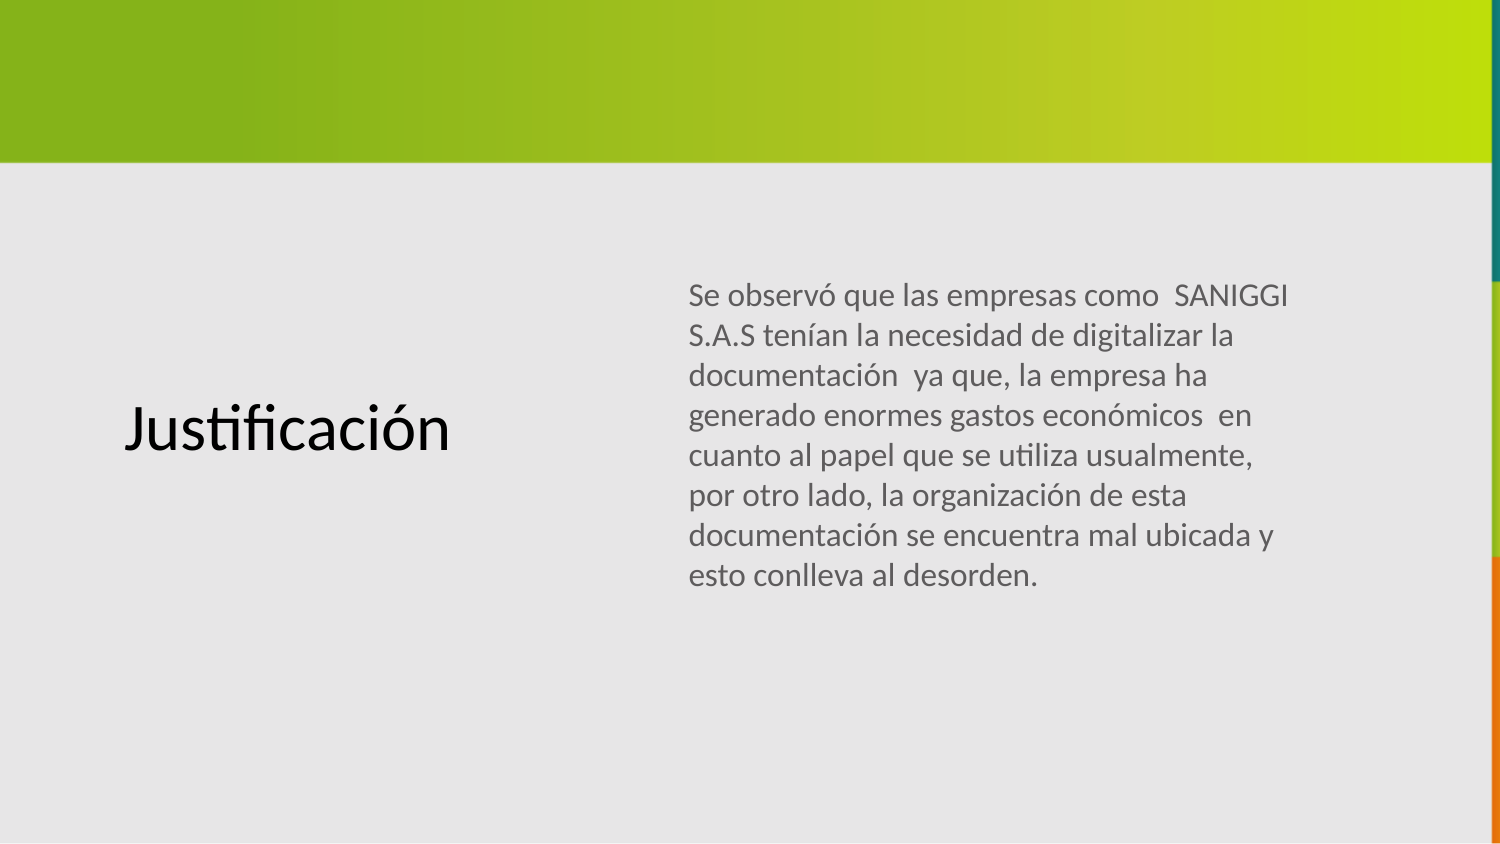

Se observó que las empresas como  SANIGGI S.A.S tenían la necesidad de digitalizar la documentación  ya que, la empresa ha generado enormes gastos económicos  en cuanto al papel que se utiliza usualmente, por otro lado, la organización de esta documentación se encuentra mal ubicada y esto conlleva al desorden.
Justificación